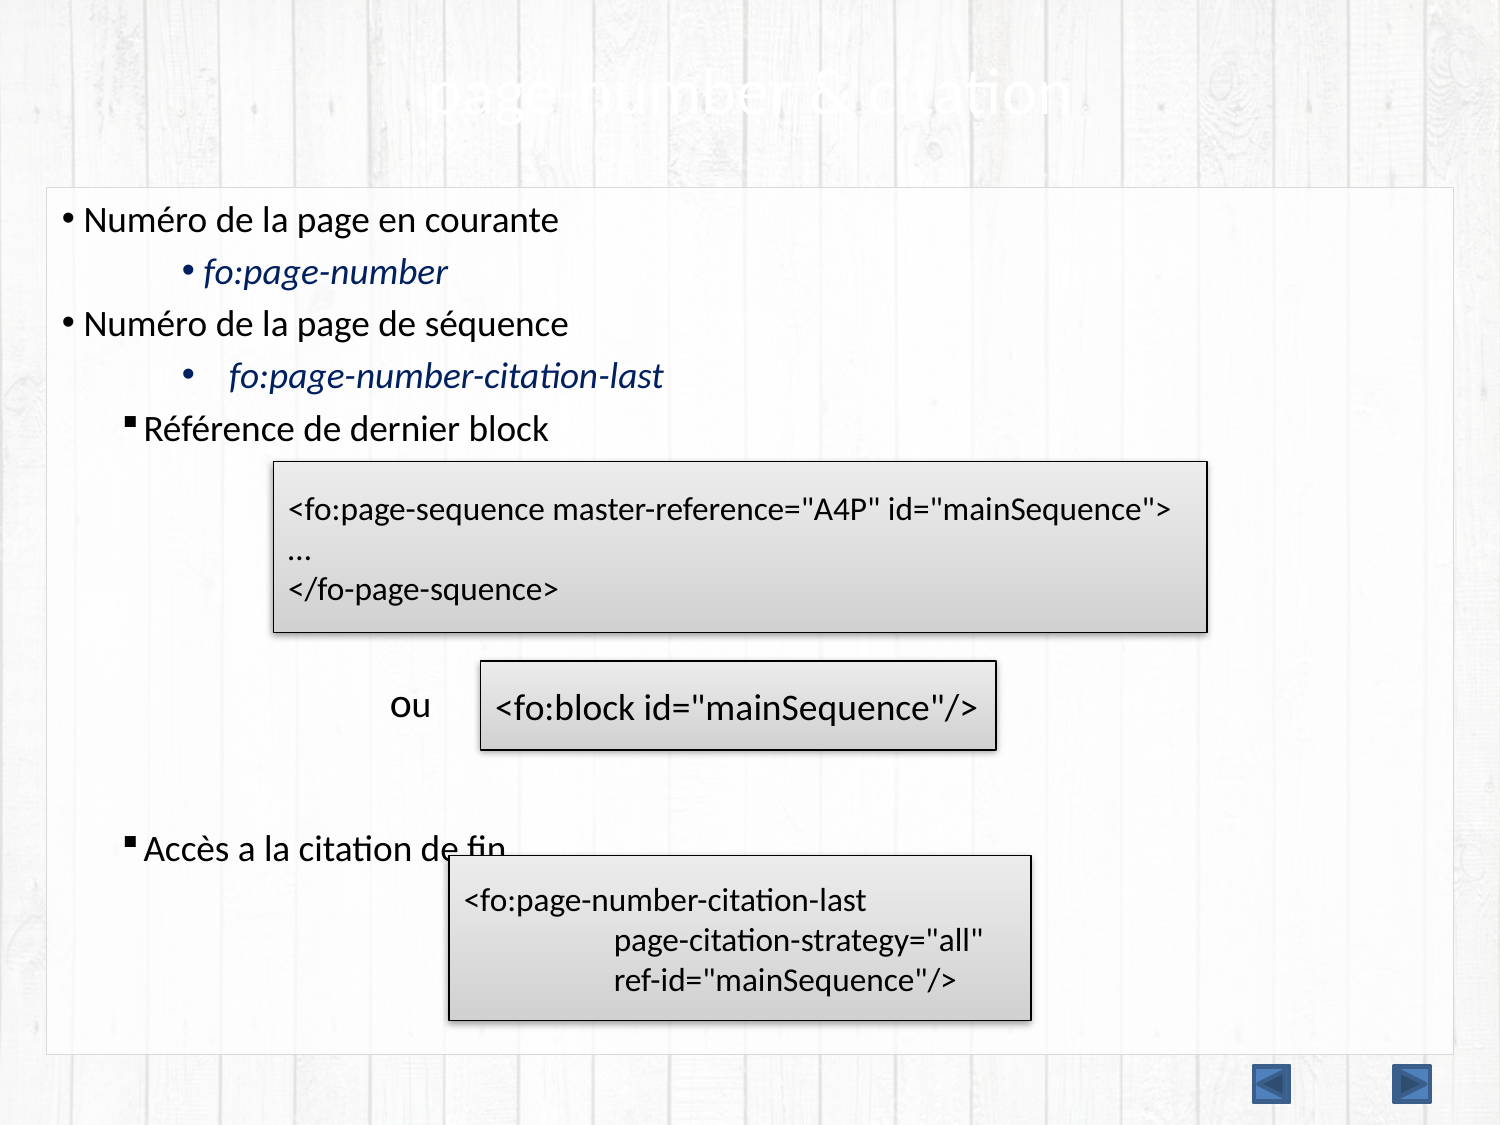

# page-number & citation
Numéro de la page en courante
fo:page-number
Numéro de la page de séquence
   fo:page-number-citation-last
Référence de dernier block

Accès a la citation de fin

<fo:page-sequence master-reference="A4P" id="mainSequence">
…
</fo-page-squence>
<fo:block id="mainSequence"/>
ou
<fo:page-number-citation-last
	page-citation-strategy="all"
	ref-id="mainSequence"/>